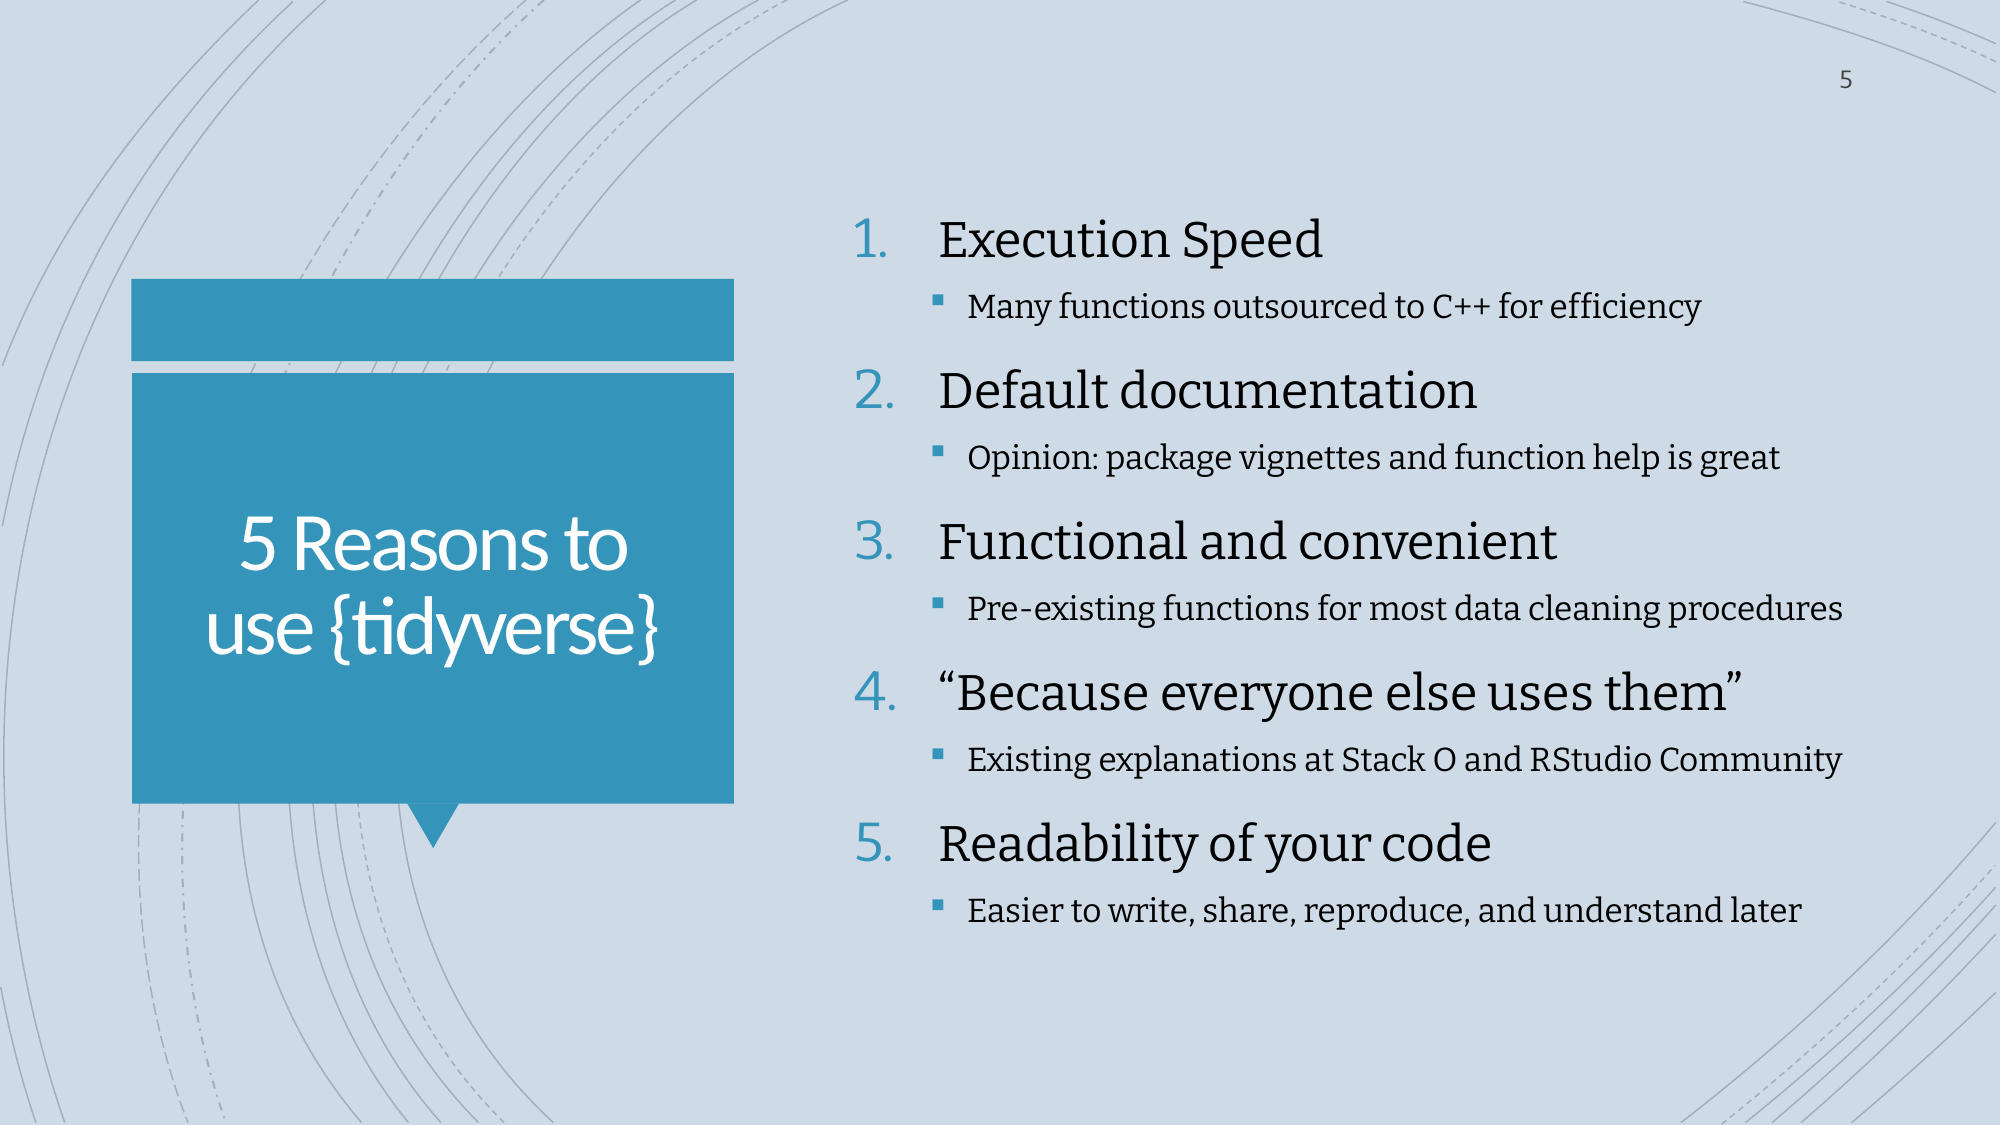

5
Execution Speed
Many functions outsourced to C++ for efficiency
Default documentation
Opinion: package vignettes and function help is great
Functional and convenient
Pre-existing functions for most data cleaning procedures
“Because everyone else uses them”
Existing explanations at Stack O and RStudio Community
Readability of your code
Easier to write, share, reproduce, and understand later
# 5 Reasons to use {tidyverse}